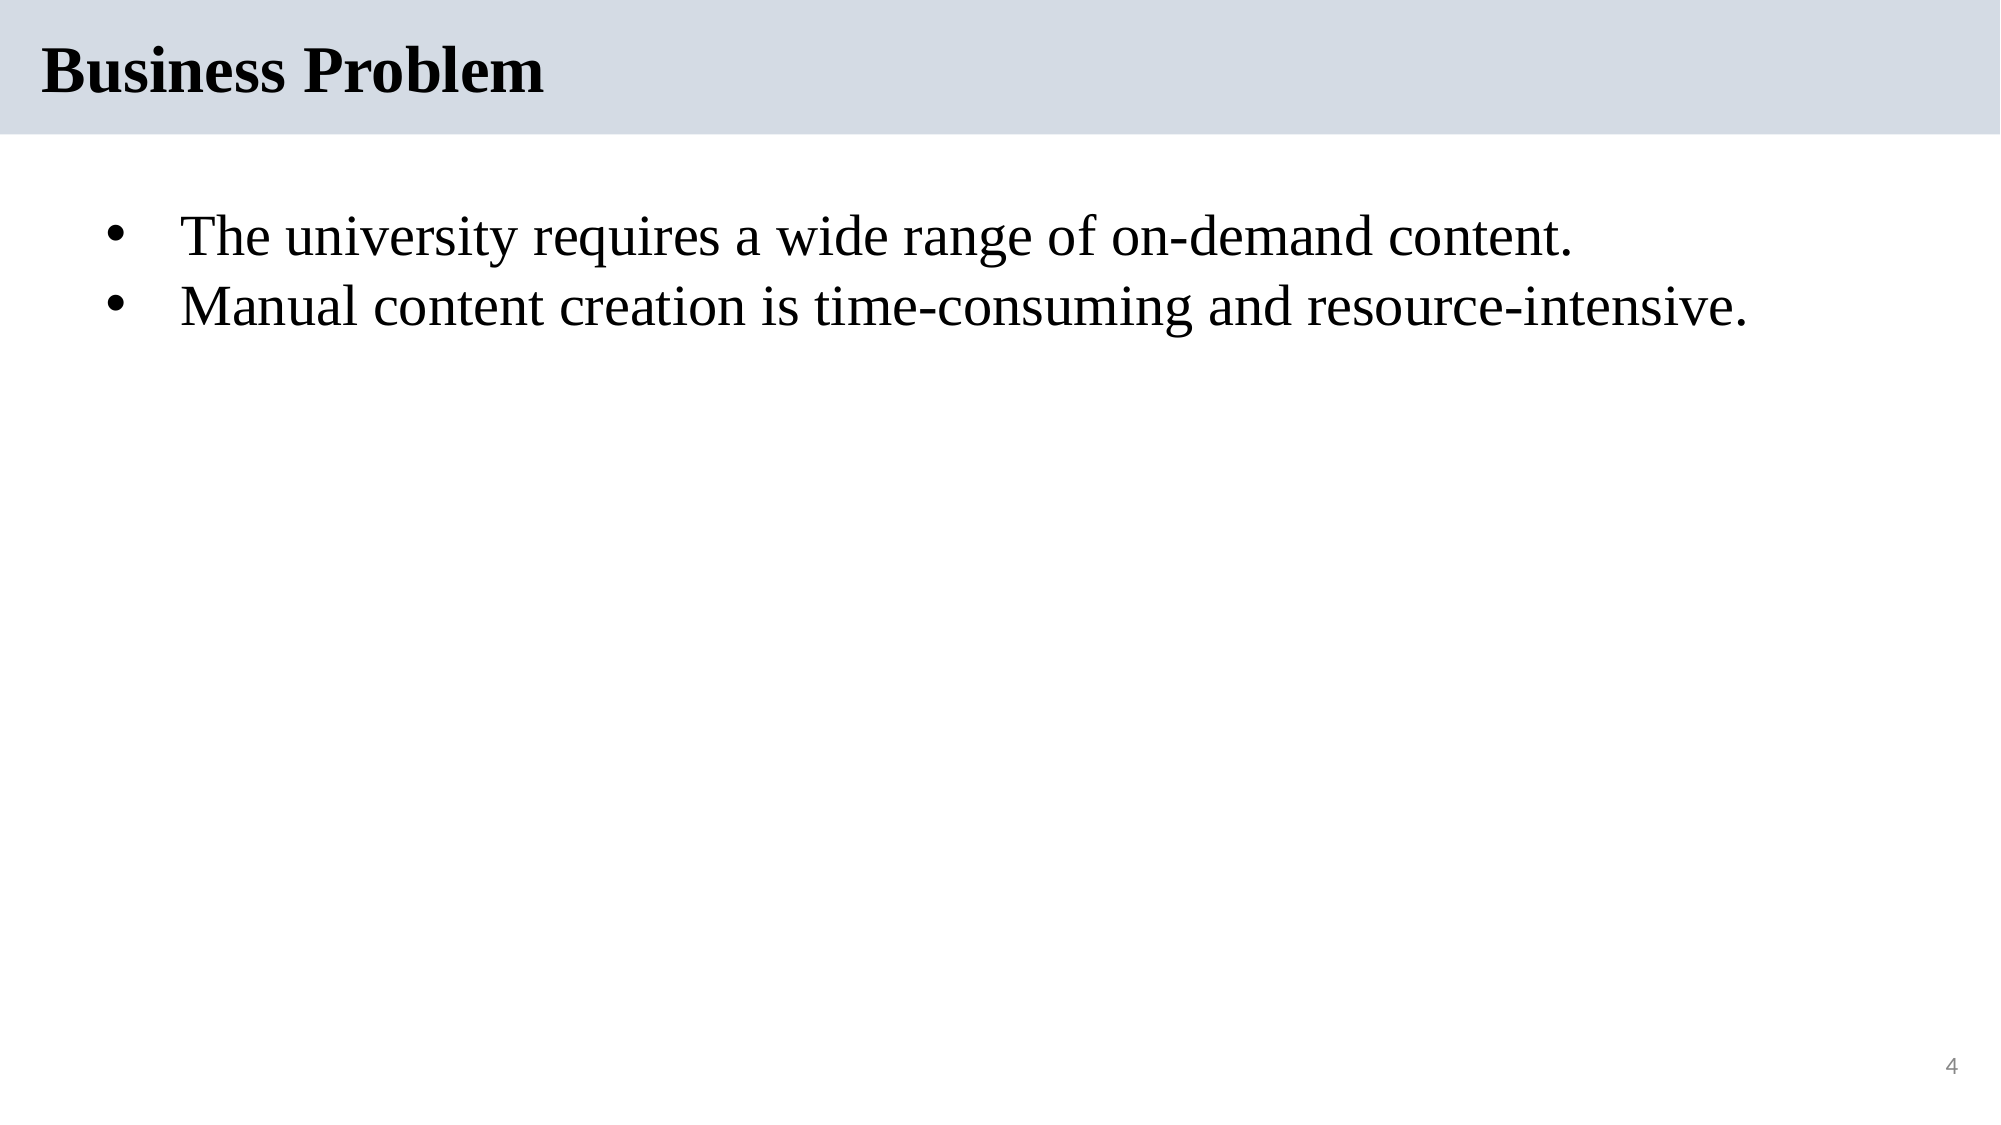

# Business Problem
The university requires a wide range of on-demand content.
Manual content creation is time-consuming and resource-intensive.
4